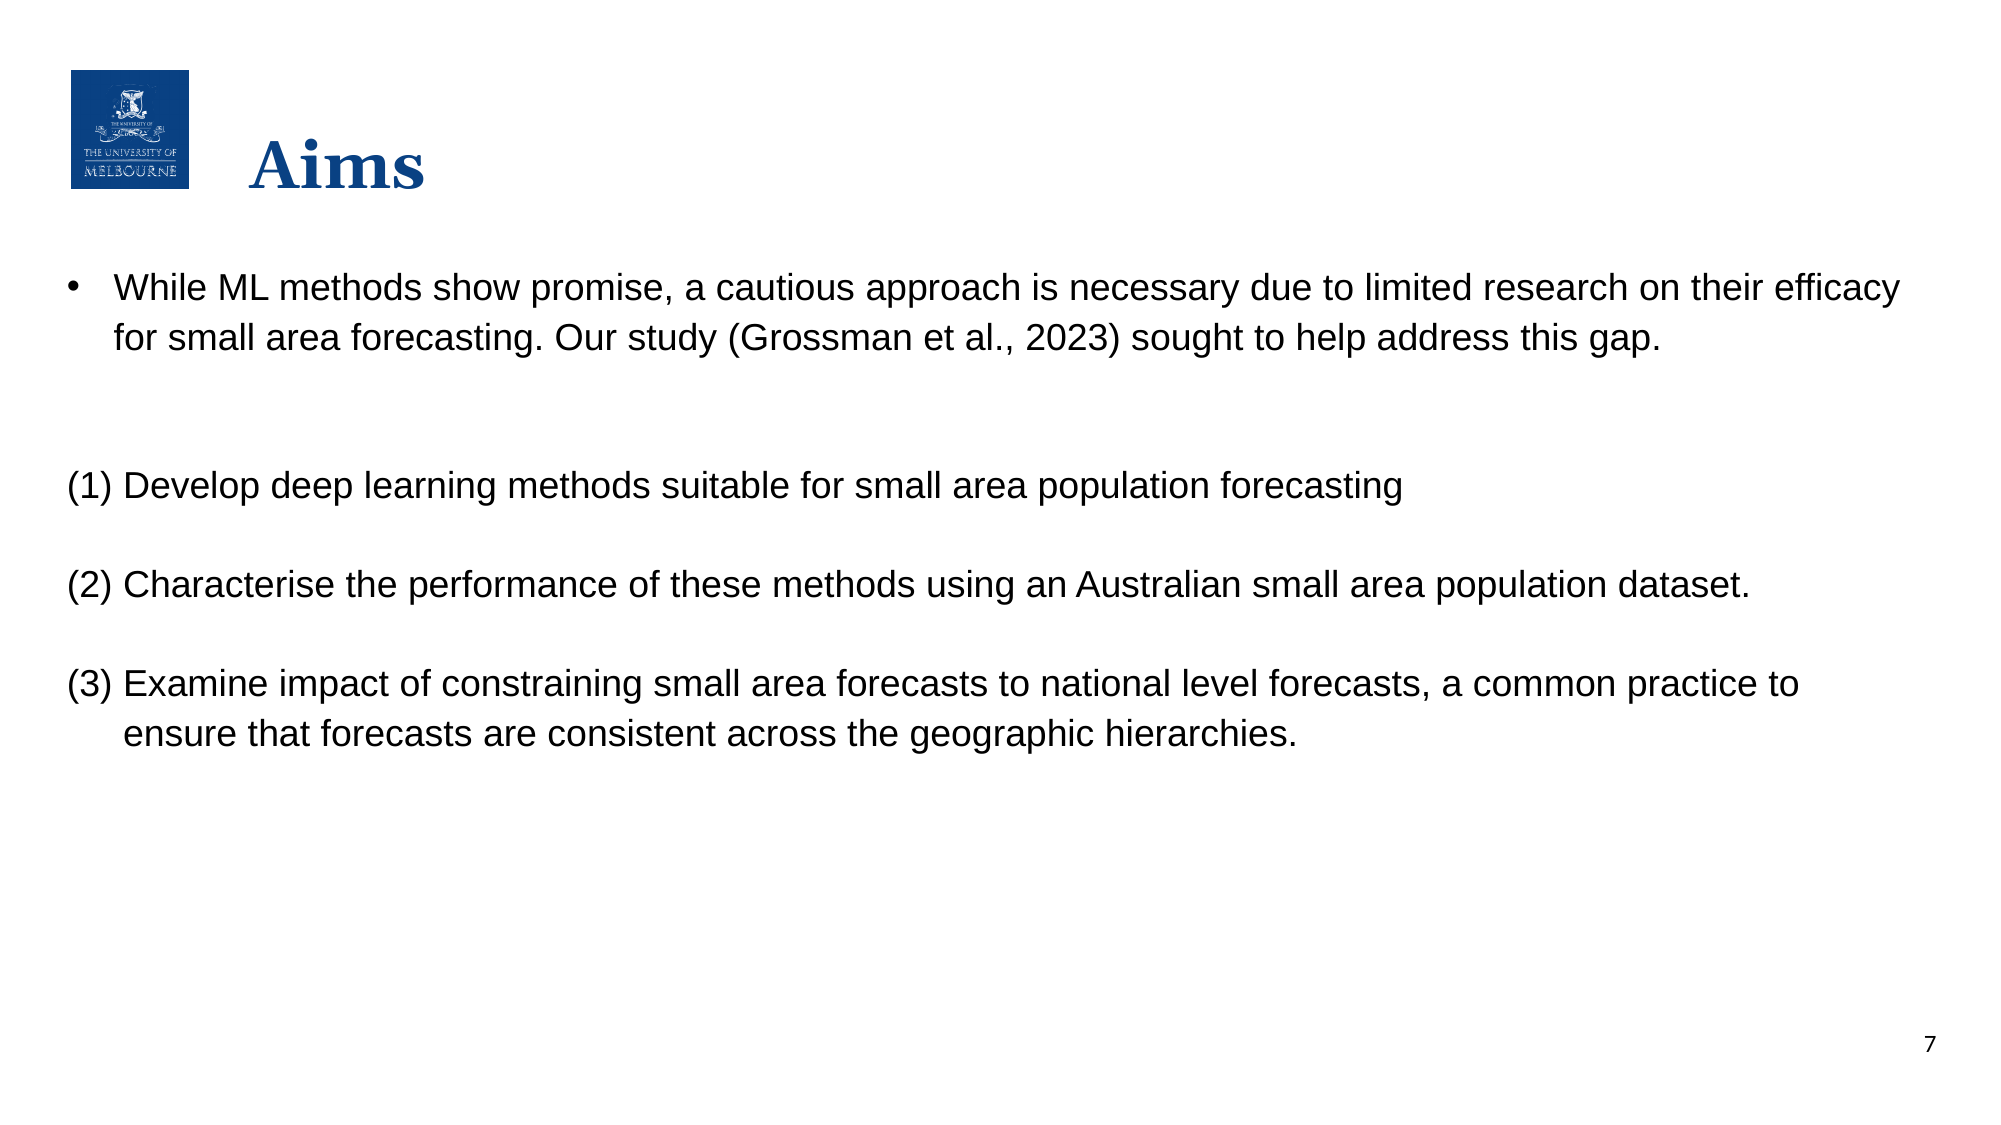

# Aims
While ML methods show promise, a cautious approach is necessary due to limited research on their efficacy for small area forecasting. Our study (Grossman et al., 2023) sought to help address this gap.

Develop deep learning methods suitable for small area population forecasting

Characterise the performance of these methods using an Australian small area population dataset.

Examine impact of constraining small area forecasts to national level forecasts, a common practice to ensure that forecasts are consistent across the geographic hierarchies.
7